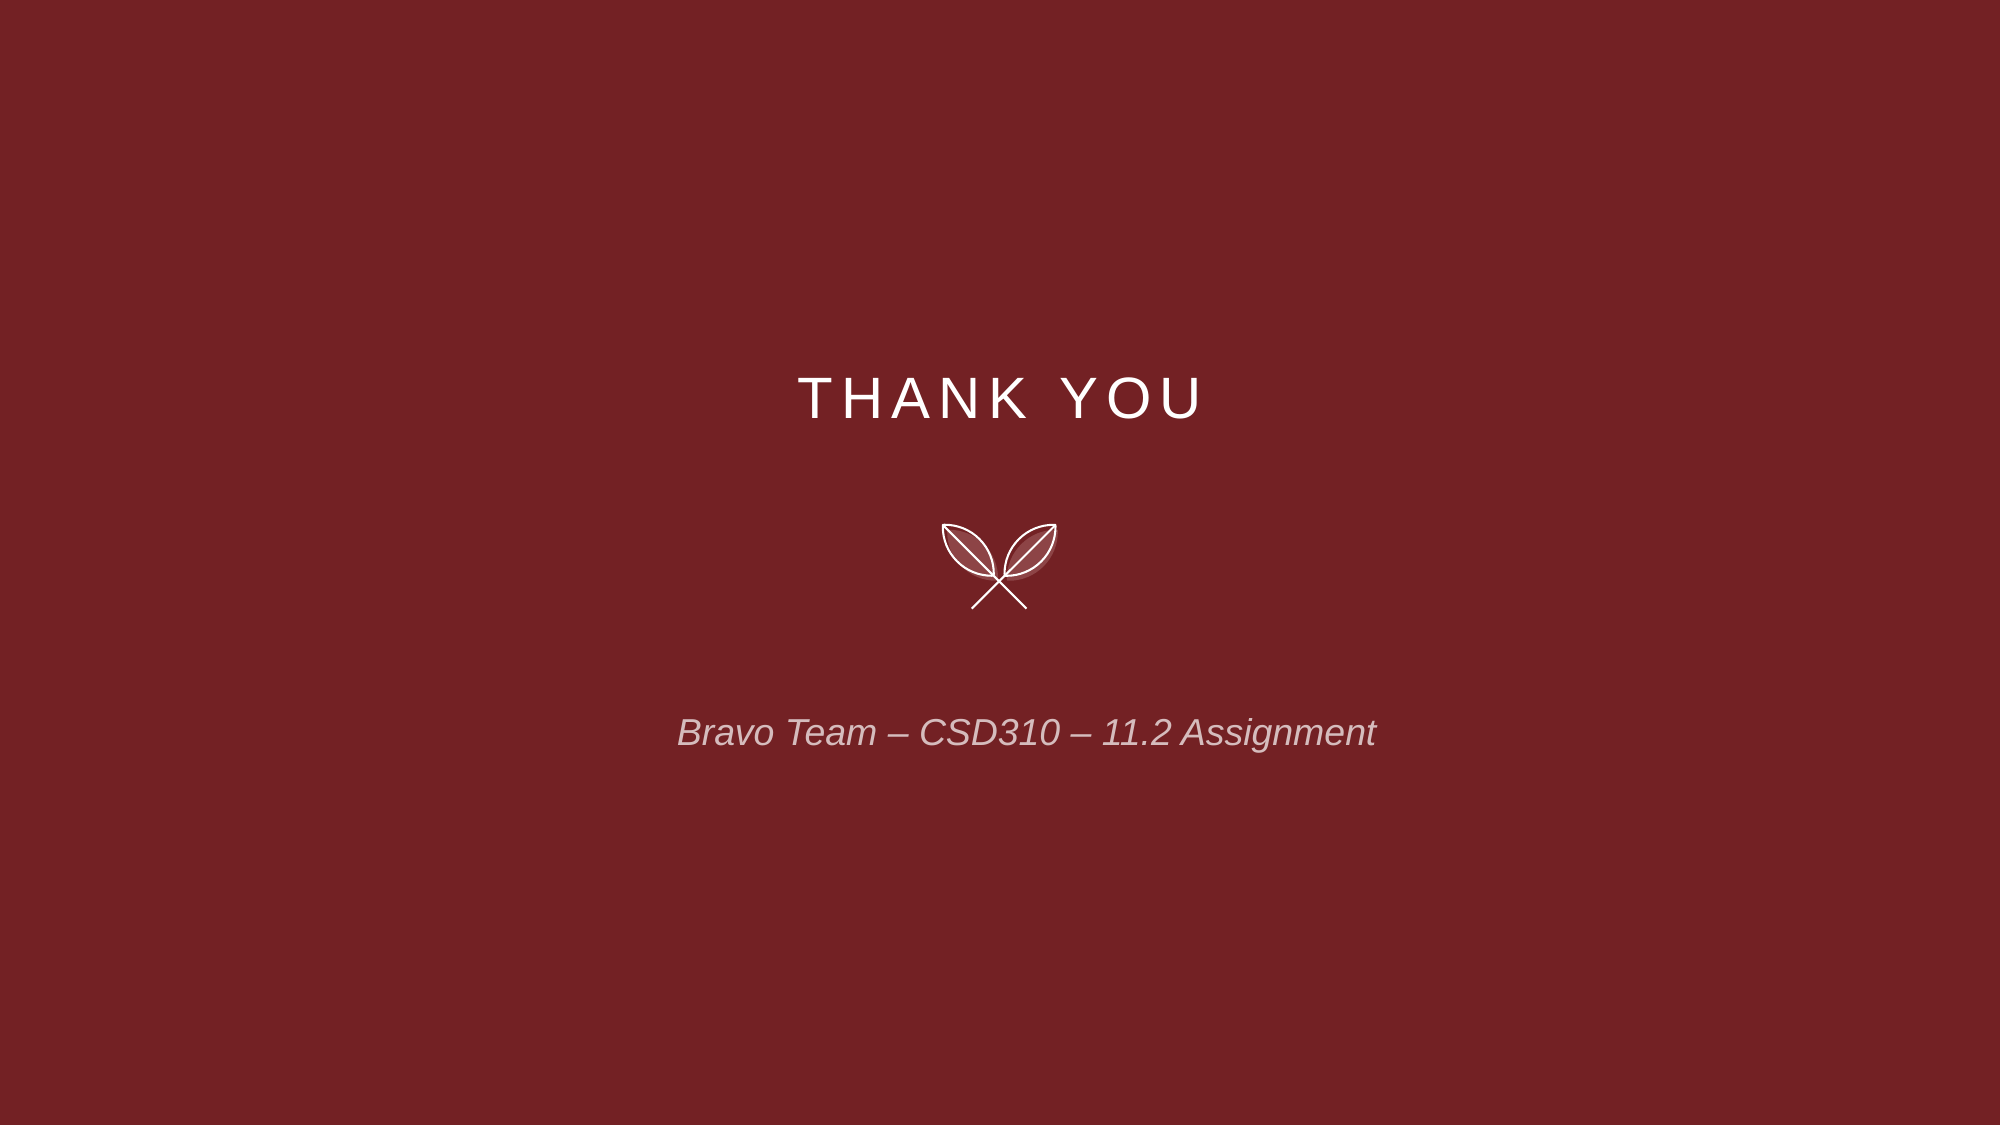

# Thank you
Bravo Team – CSD310 – 11.2 Assignment